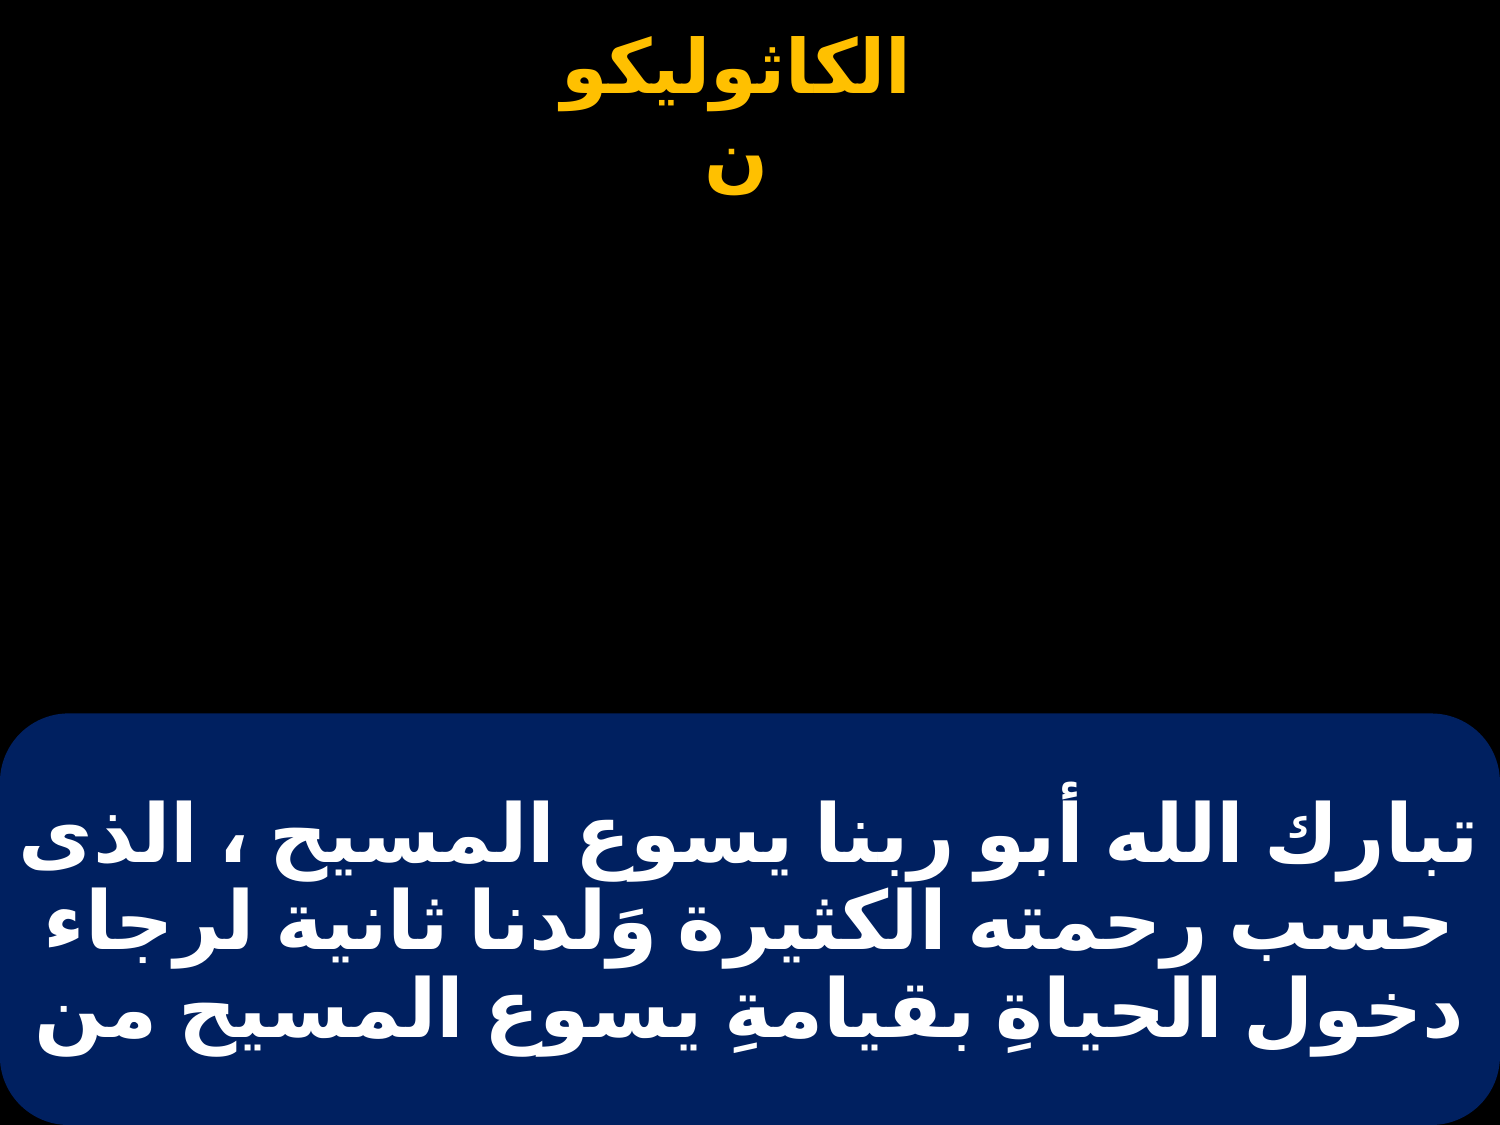

# تبارك الله أبو ربنا يسوع المسيح ، الذى حسب رحمته الكثيرة وَلدنا ثانية لرجاء دخول الحياةِ بقيامةِ يسوع المسيح من